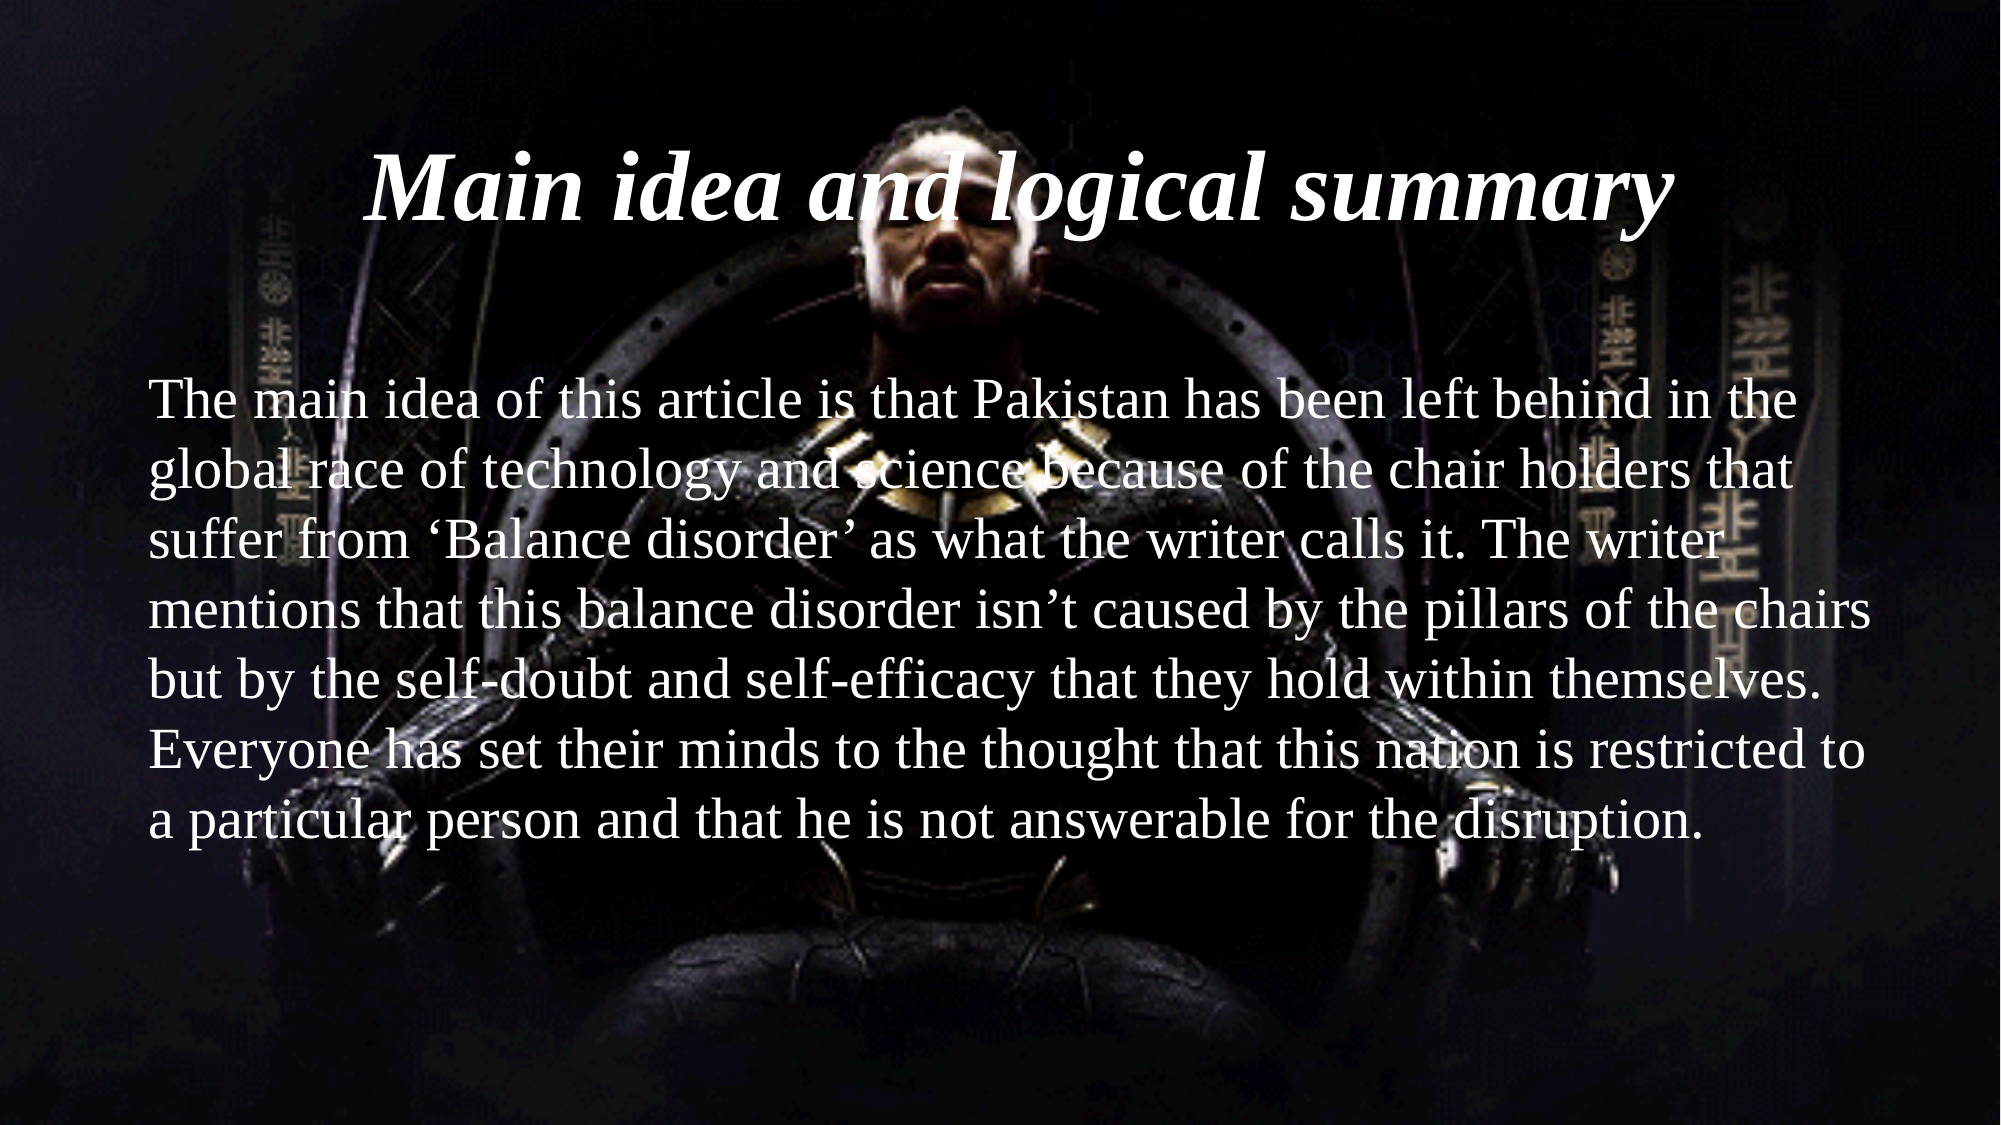

Main idea and logical summary

The main idea of this article is that Pakistan has been left behind in the global race of technology and science because of the chair holders that suffer from ‘Balance disorder’ as what the writer calls it. The writer mentions that this balance disorder isn’t caused by the pillars of the chairs but by the self-doubt and self-efficacy that they hold within themselves. Everyone has set their minds to the thought that this nation is restricted to a particular person and that he is not answerable for the disruption.